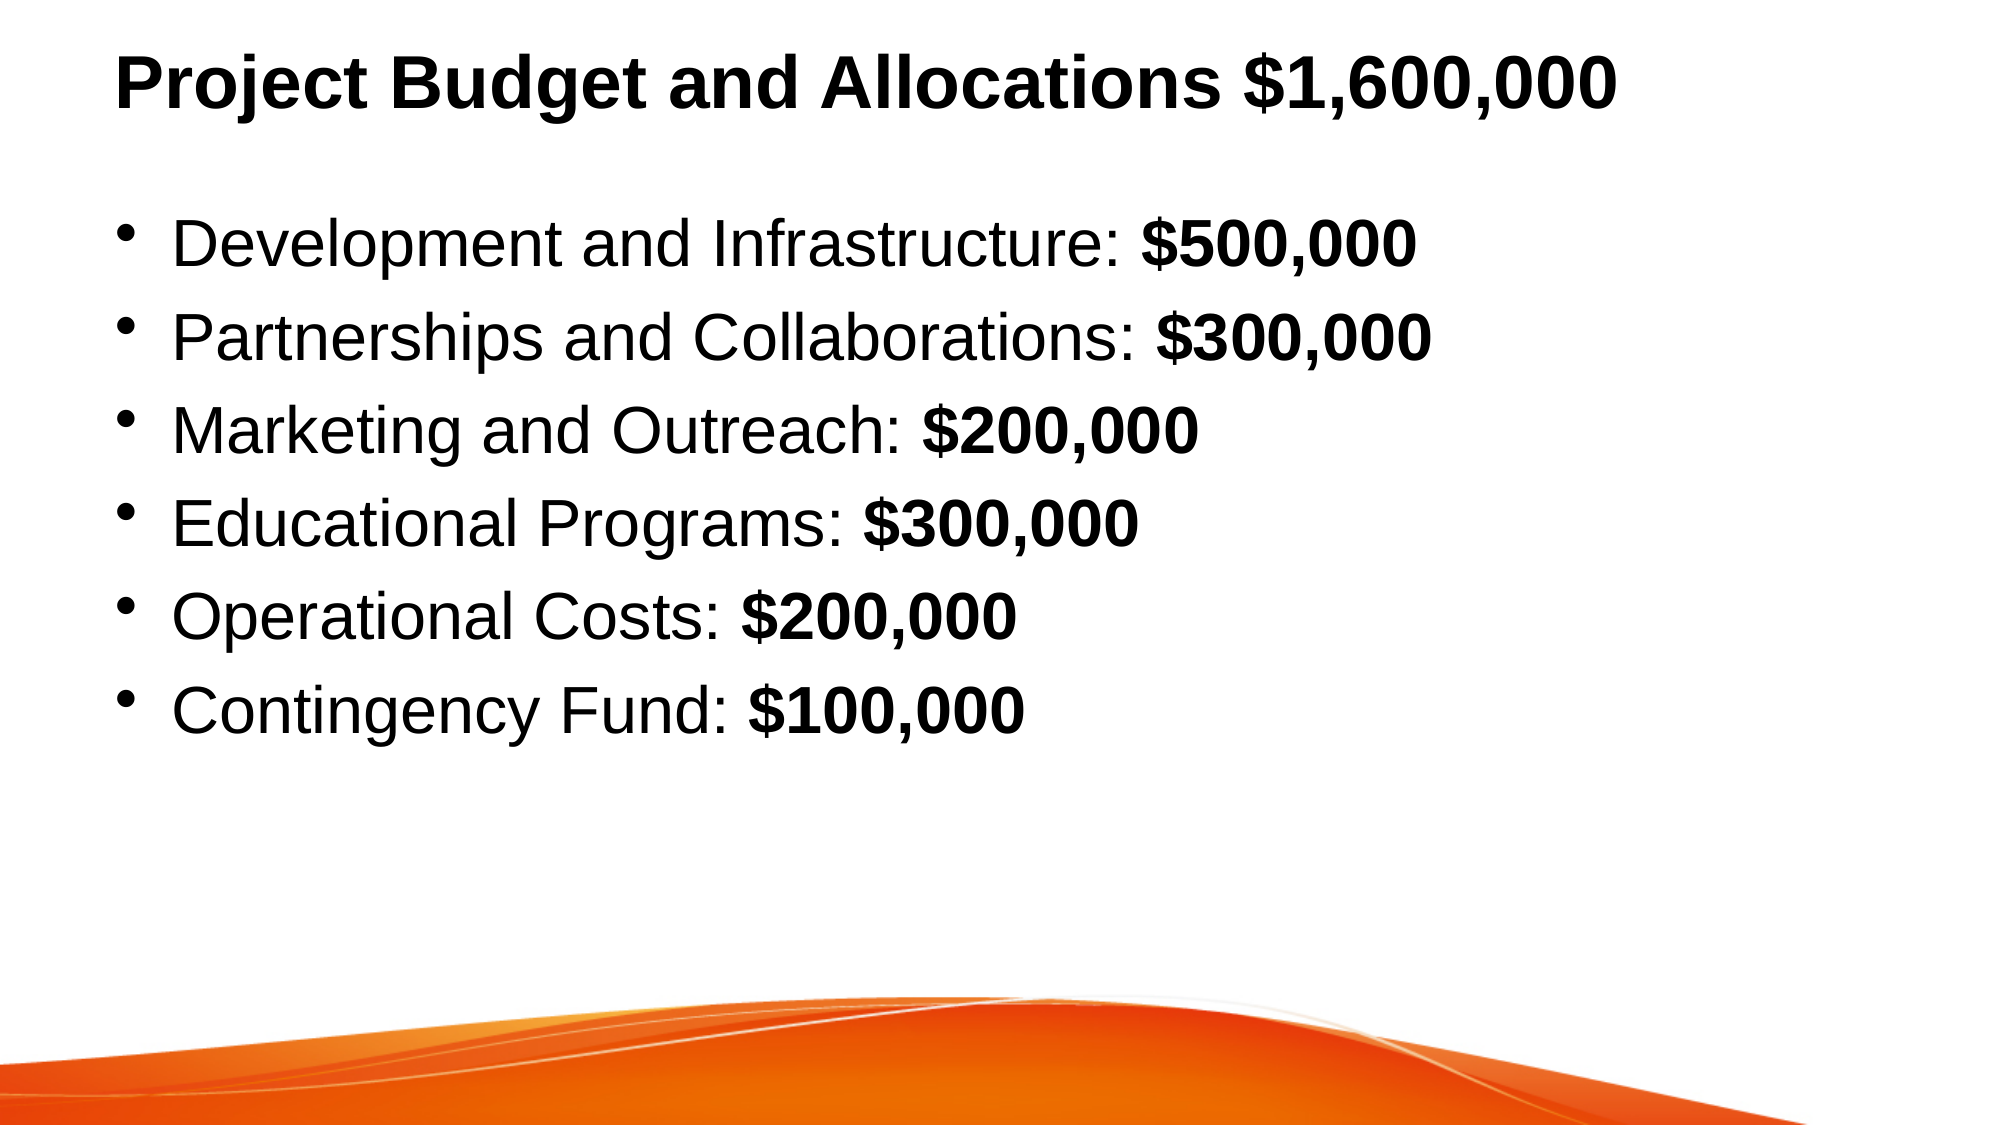

# Project Budget and Allocations $1,600,000
Development and Infrastructure: $500,000
Partnerships and Collaborations: $300,000
Marketing and Outreach: $200,000
Educational Programs: $300,000
Operational Costs: $200,000
Contingency Fund: $100,000